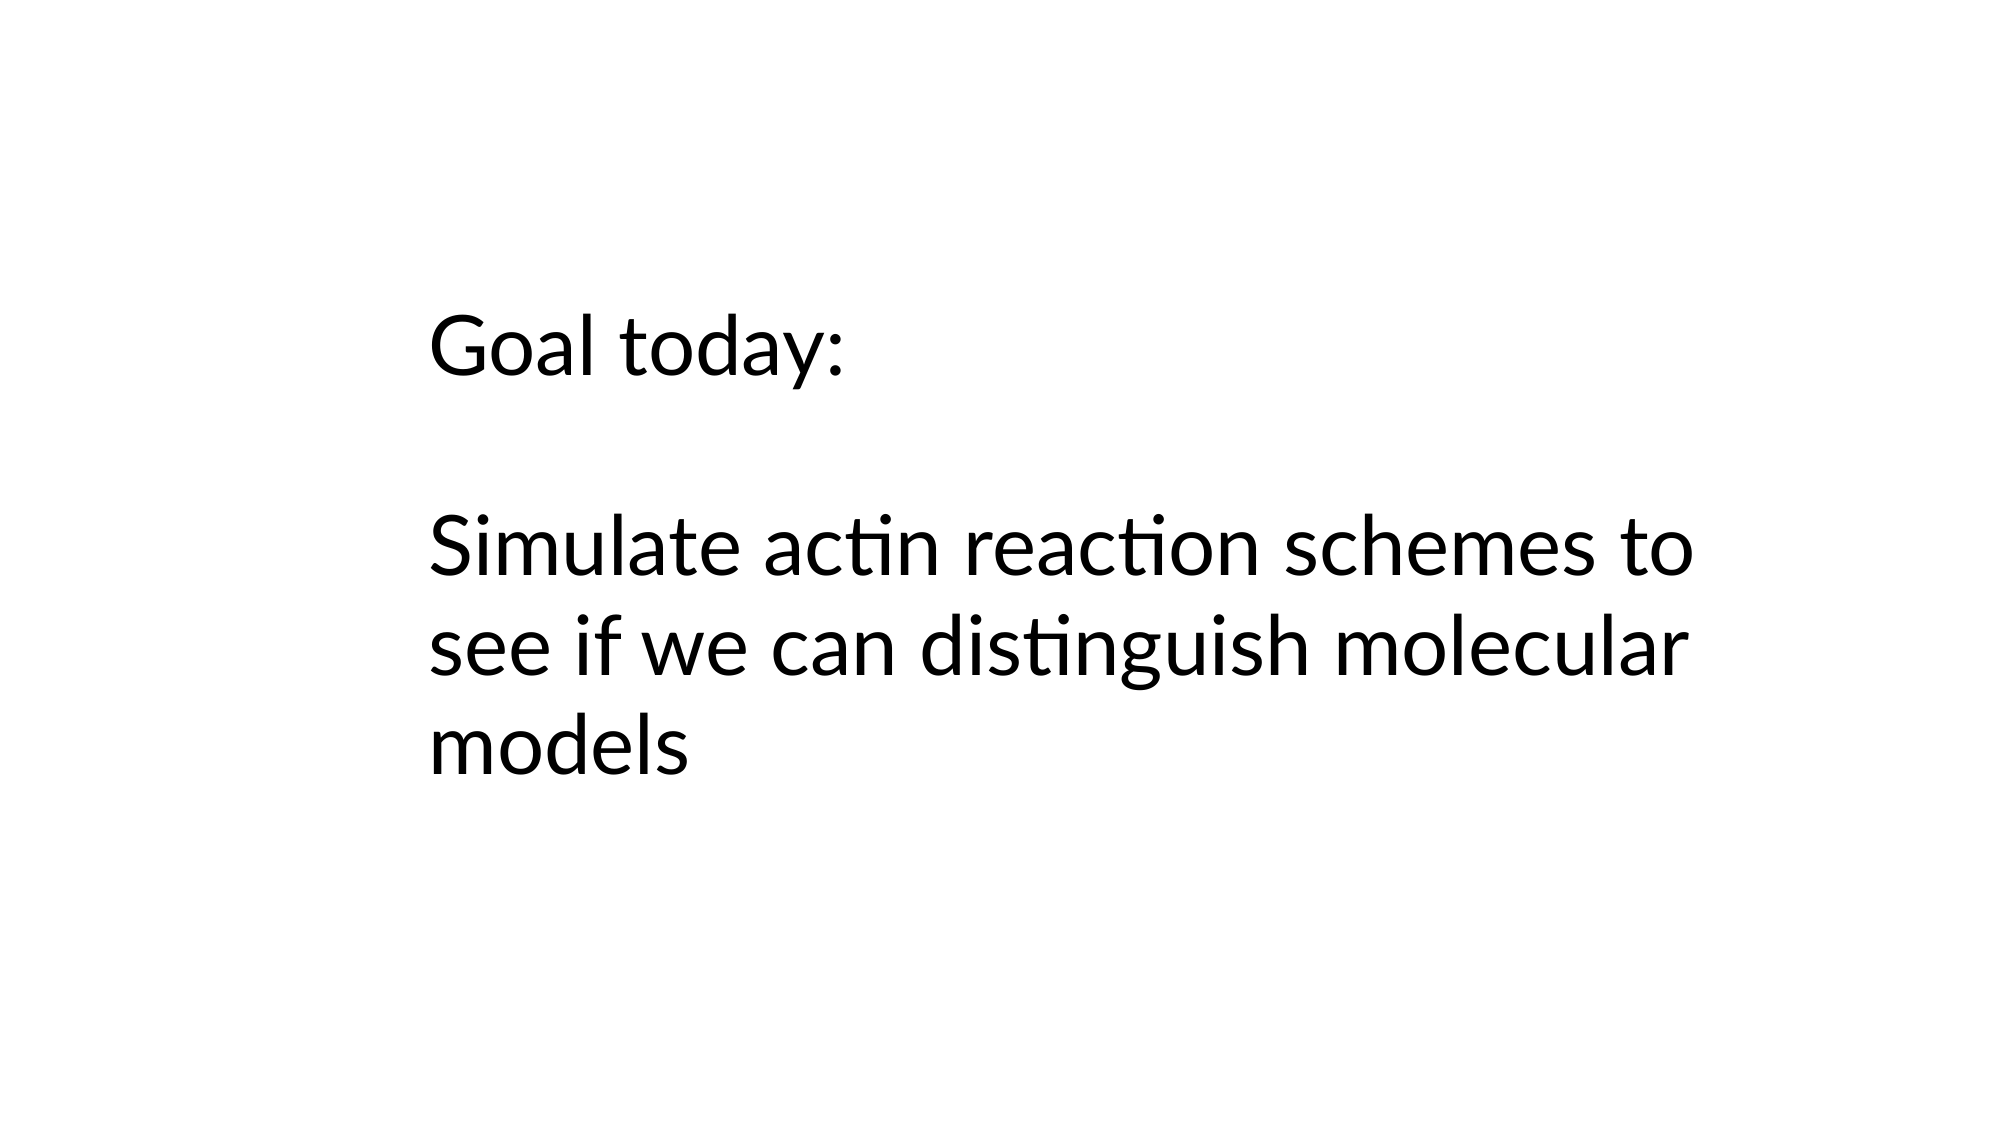

Goal today:

Simulate actin reaction schemes to see if we can distinguish molecular models